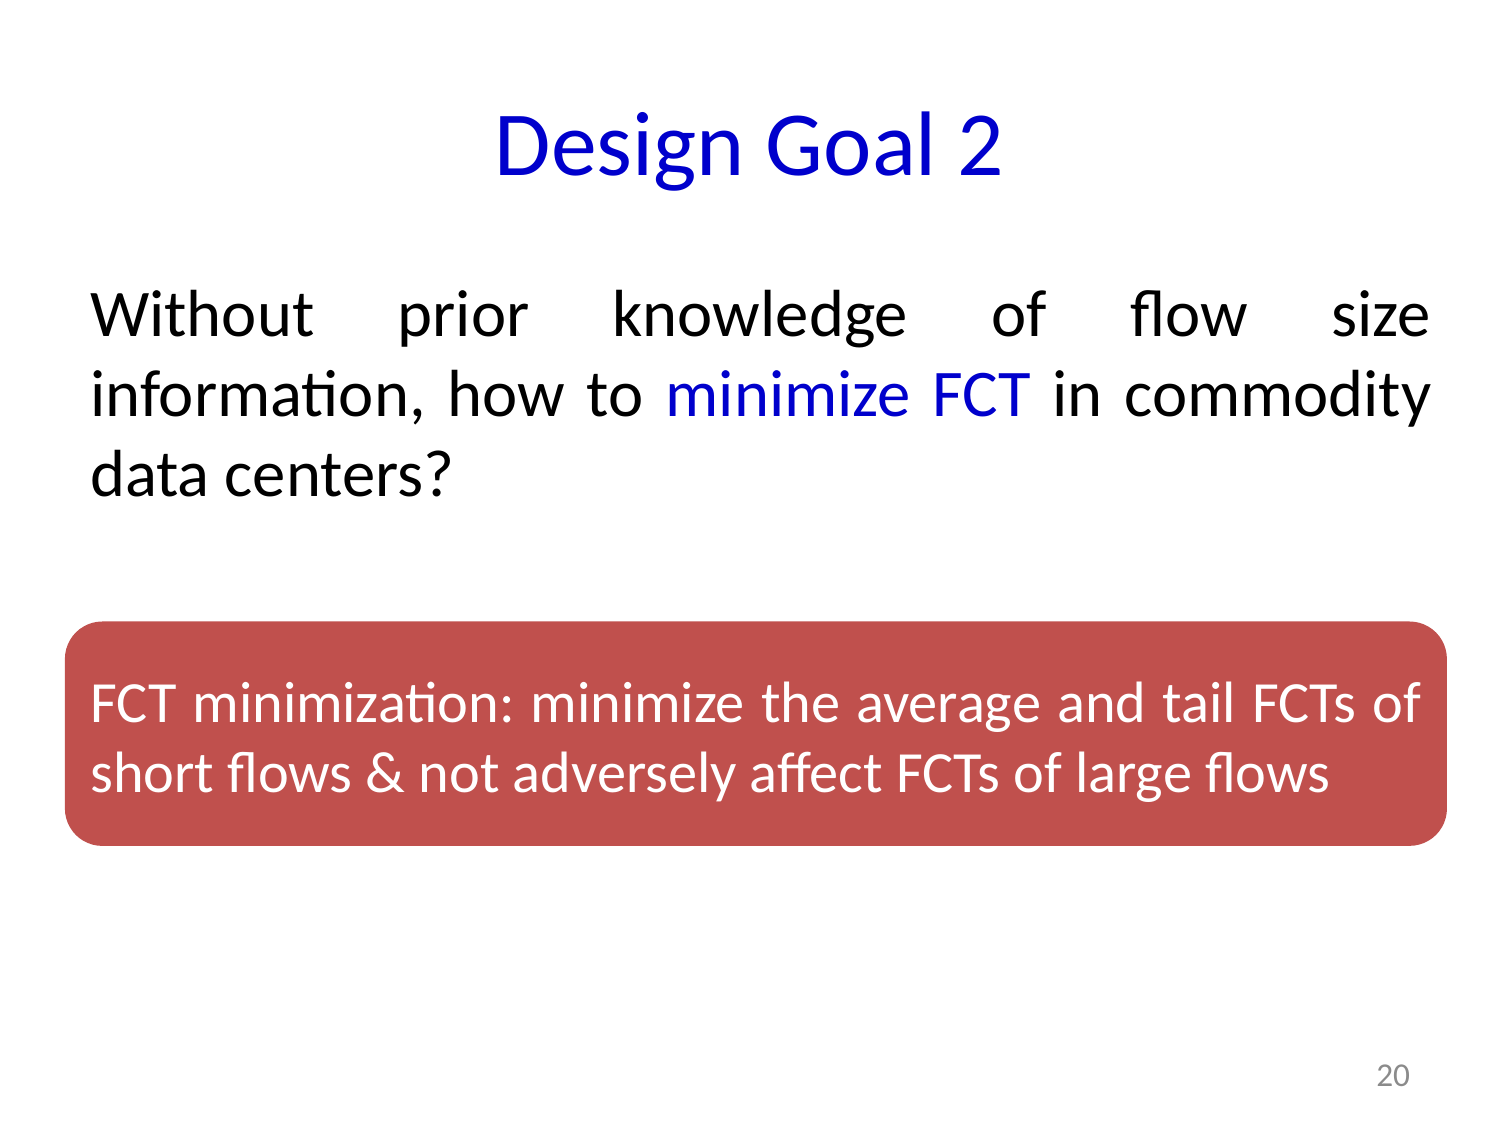

# Design Goal 2
Without prior knowledge of flow size information, how to minimize FCT in commodity data centers?
FCT minimization: minimize the average and tail FCTs of short flows & not adversely affect FCTs of large flows
20